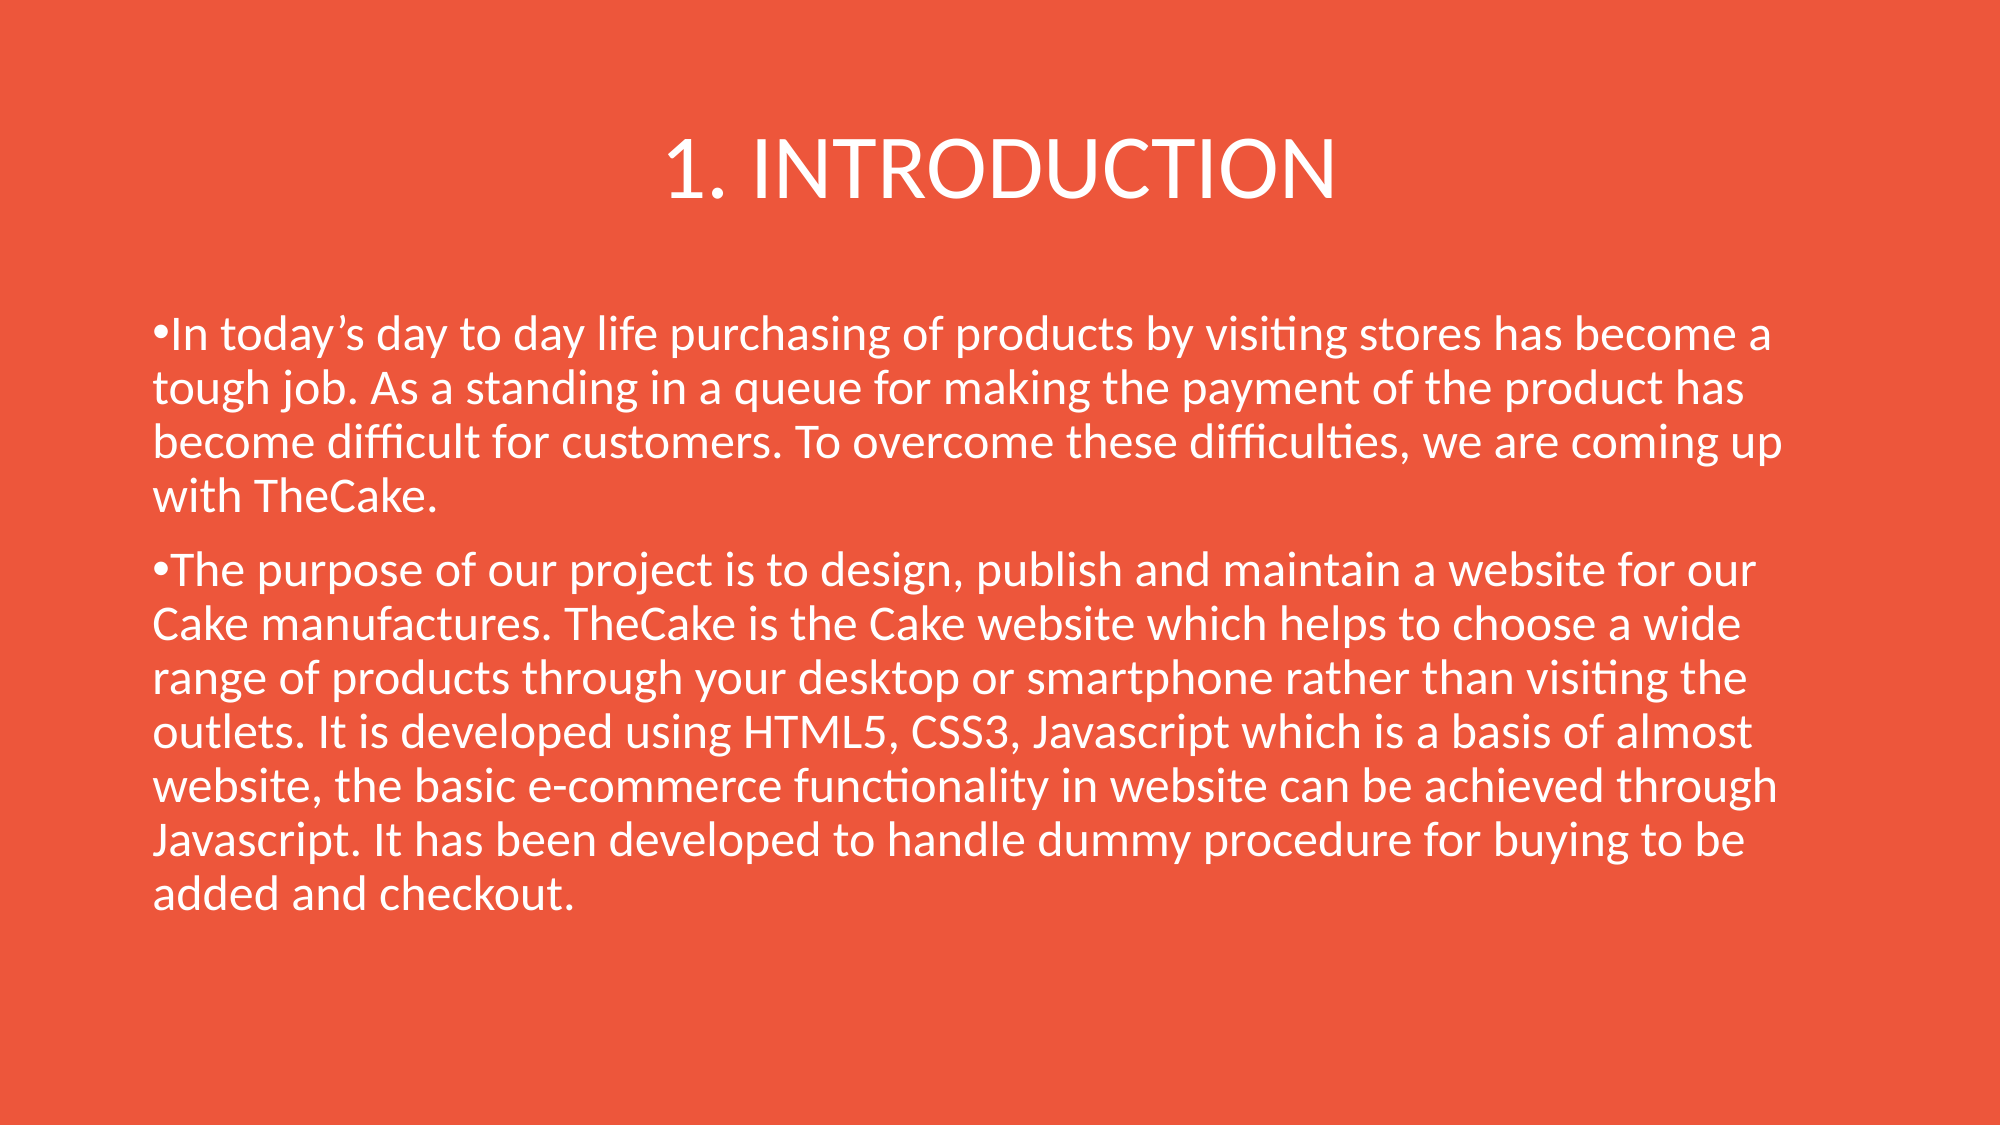

# 1. INTRODUCTION
In today’s day to day life purchasing of products by visiting stores has become a tough job. As a standing in a queue for making the payment of the product has become difficult for customers. To overcome these difficulties, we are coming up with TheCake.
The purpose of our project is to design, publish and maintain a website for our Cake manufactures. TheCake is the Cake website which helps to choose a wide range of products through your desktop or smartphone rather than visiting the outlets. It is developed using HTML5, CSS3, Javascript which is a basis of almost website, the basic e-commerce functionality in website can be achieved through Javascript. It has been developed to handle dummy procedure for buying to be added and checkout.